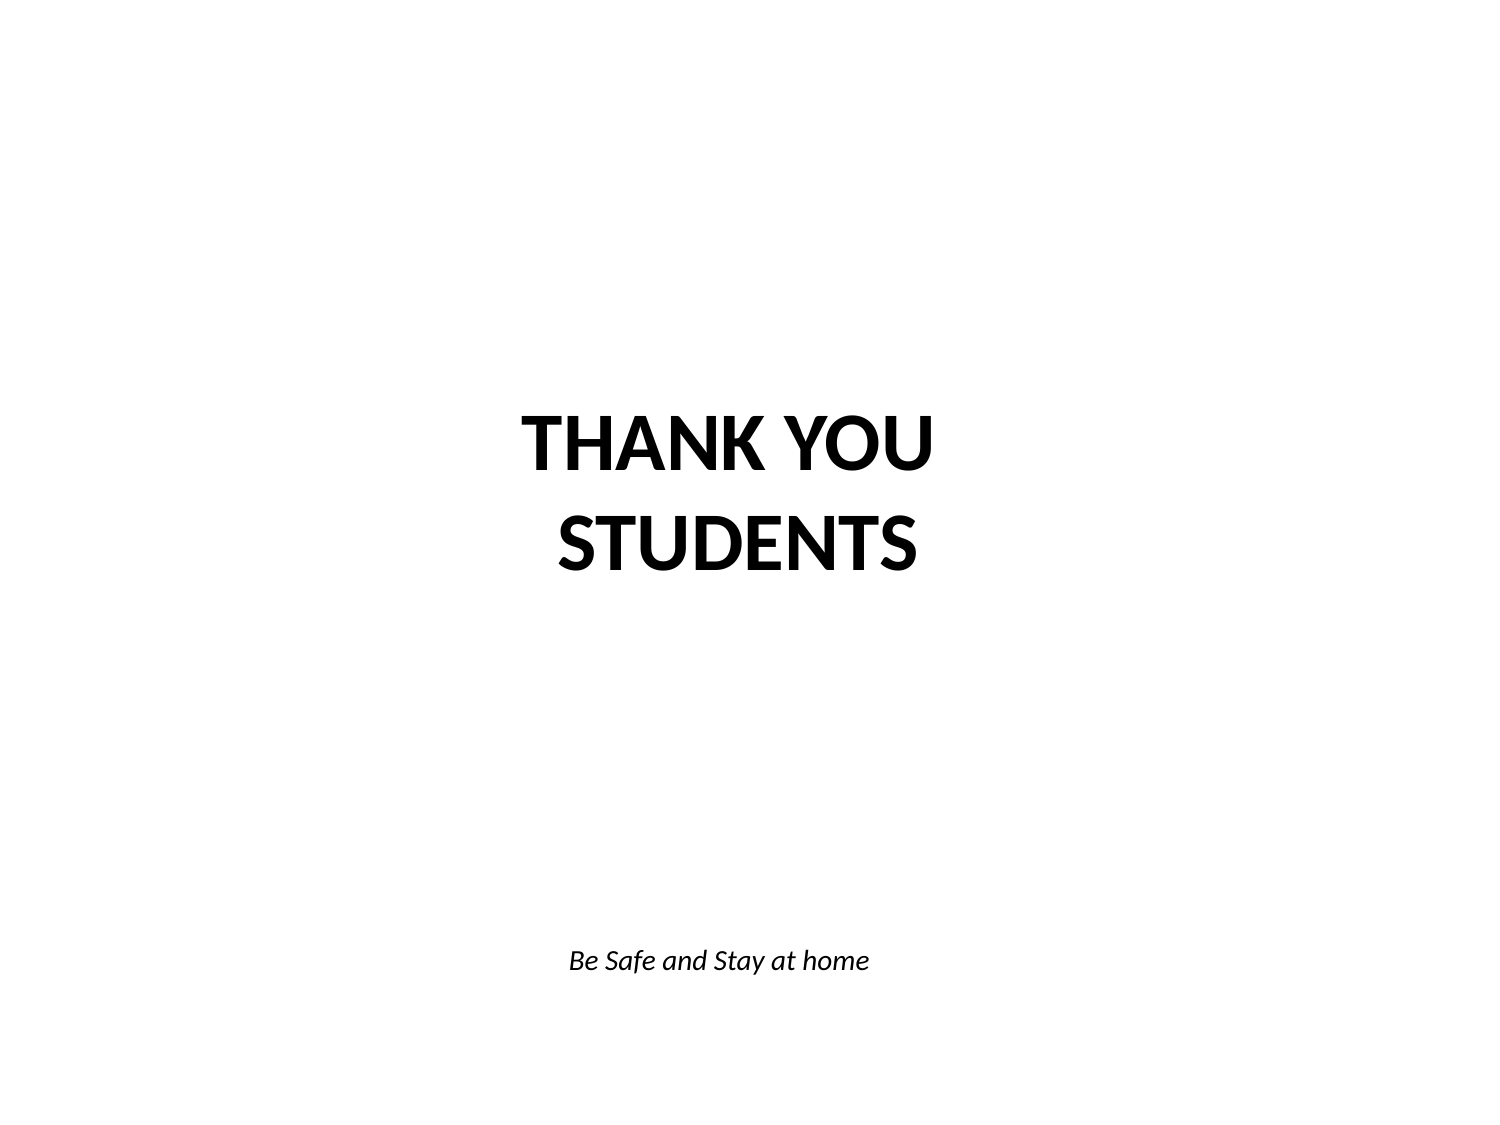

THANK YOU
 STUDENTS

Be Safe and Stay at home